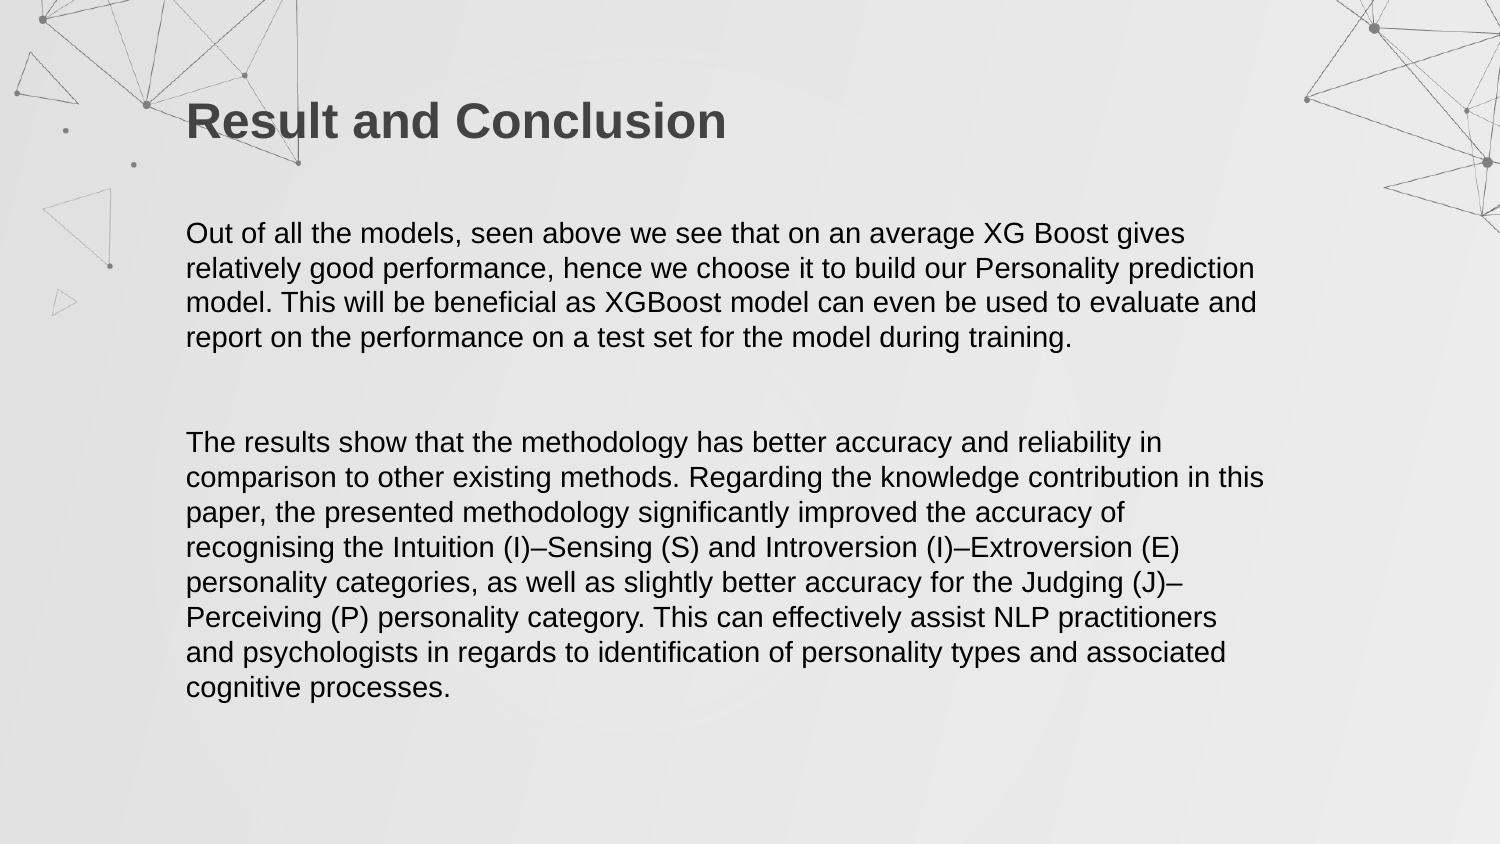

Result and Conclusion
Out of all the models, seen above we see that on an average XG Boost gives relatively good performance, hence we choose it to build our Personality prediction model. This will be beneficial as XGBoost model can even be used to evaluate and report on the performance on a test set for the model during training.

The results show that the methodology has better accuracy and reliability in comparison to other existing methods. Regarding the knowledge contribution in this paper, the presented methodology significantly improved the accuracy of recognising the Intuition (I)–Sensing (S) and Introversion (I)–Extroversion (E) personality categories, as well as slightly better accuracy for the Judging (J)–Perceiving (P) personality category. This can effectively assist NLP practitioners and psychologists in regards to identification of personality types and associated cognitive processes.